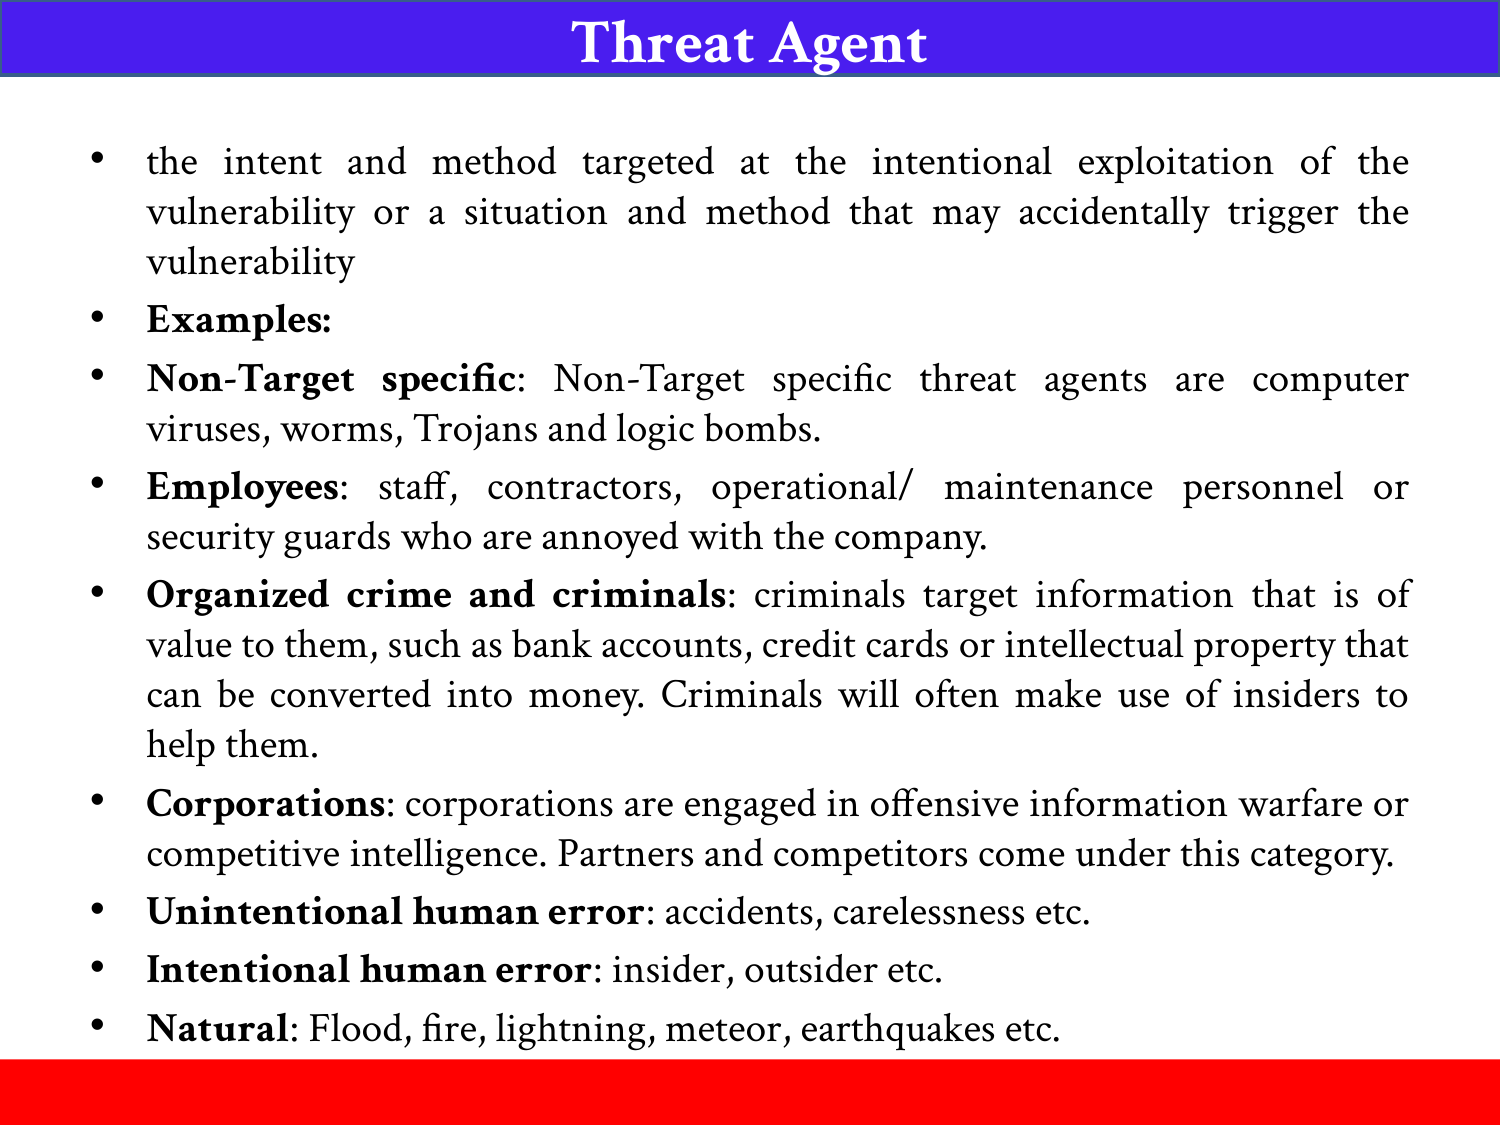

Threat Agent
the intent and method targeted at the intentional exploitation of the vulnerability or a situation and method that may accidentally trigger the vulnerability
Examples:
Non-Target specific: Non-Target specific threat agents are computer viruses, worms, Trojans and logic bombs.
Employees: staff, contractors, operational/ maintenance personnel or security guards who are annoyed with the company.
Organized crime and criminals: criminals target information that is of value to them, such as bank accounts, credit cards or intellectual property that can be converted into money. Criminals will often make use of insiders to help them.
Corporations: corporations are engaged in offensive information warfare or competitive intelligence. Partners and competitors come under this category.
Unintentional human error: accidents, carelessness etc.
Intentional human error: insider, outsider etc.
Natural: Flood, fire, lightning, meteor, earthquakes etc.